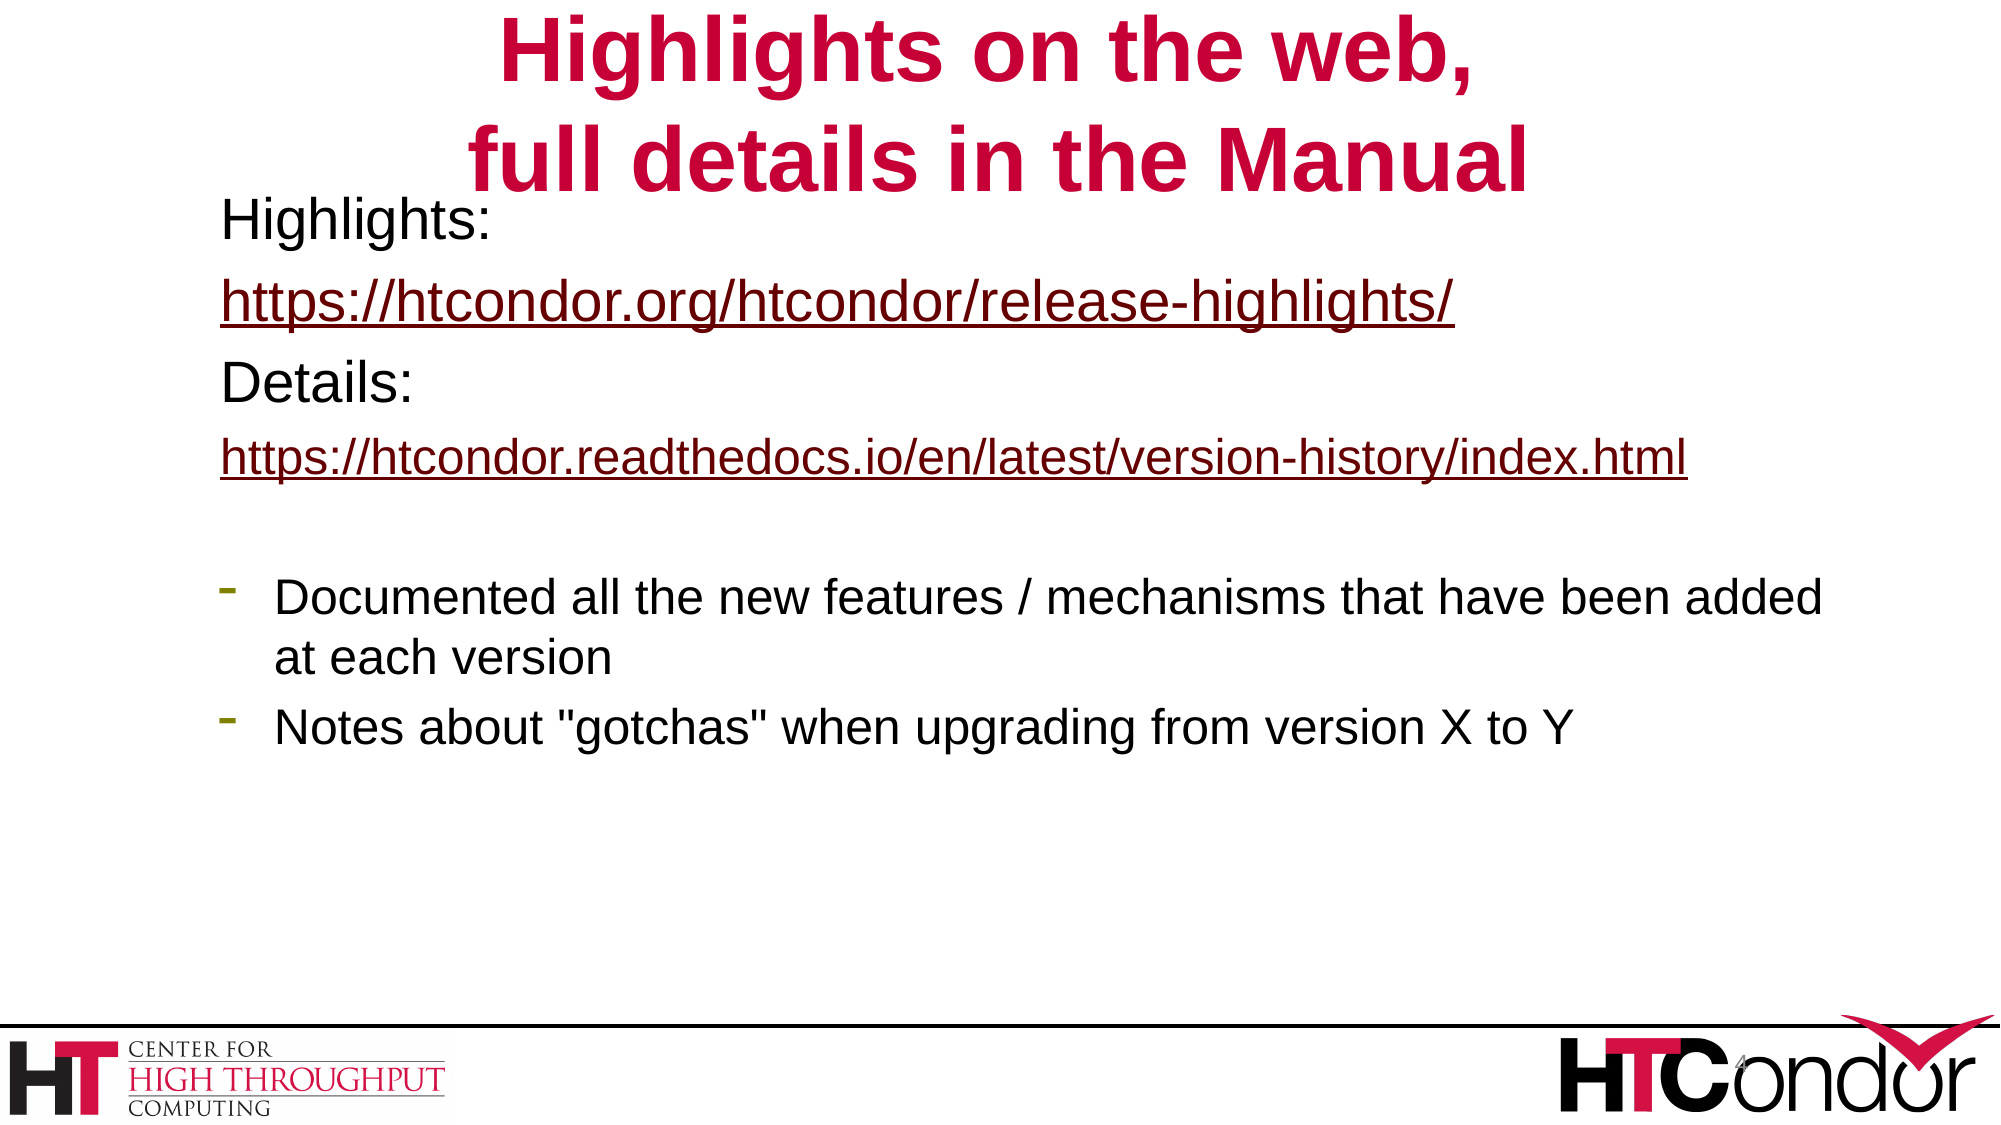

# Highlights on the web, full details in the Manual
Highlights:
https://htcondor.org/htcondor/release-highlights/
Details:
https://htcondor.readthedocs.io/en/latest/version-history/index.html

Documented all the new features / mechanisms that have been added at each version
Notes about "gotchas" when upgrading from version X to Y

4